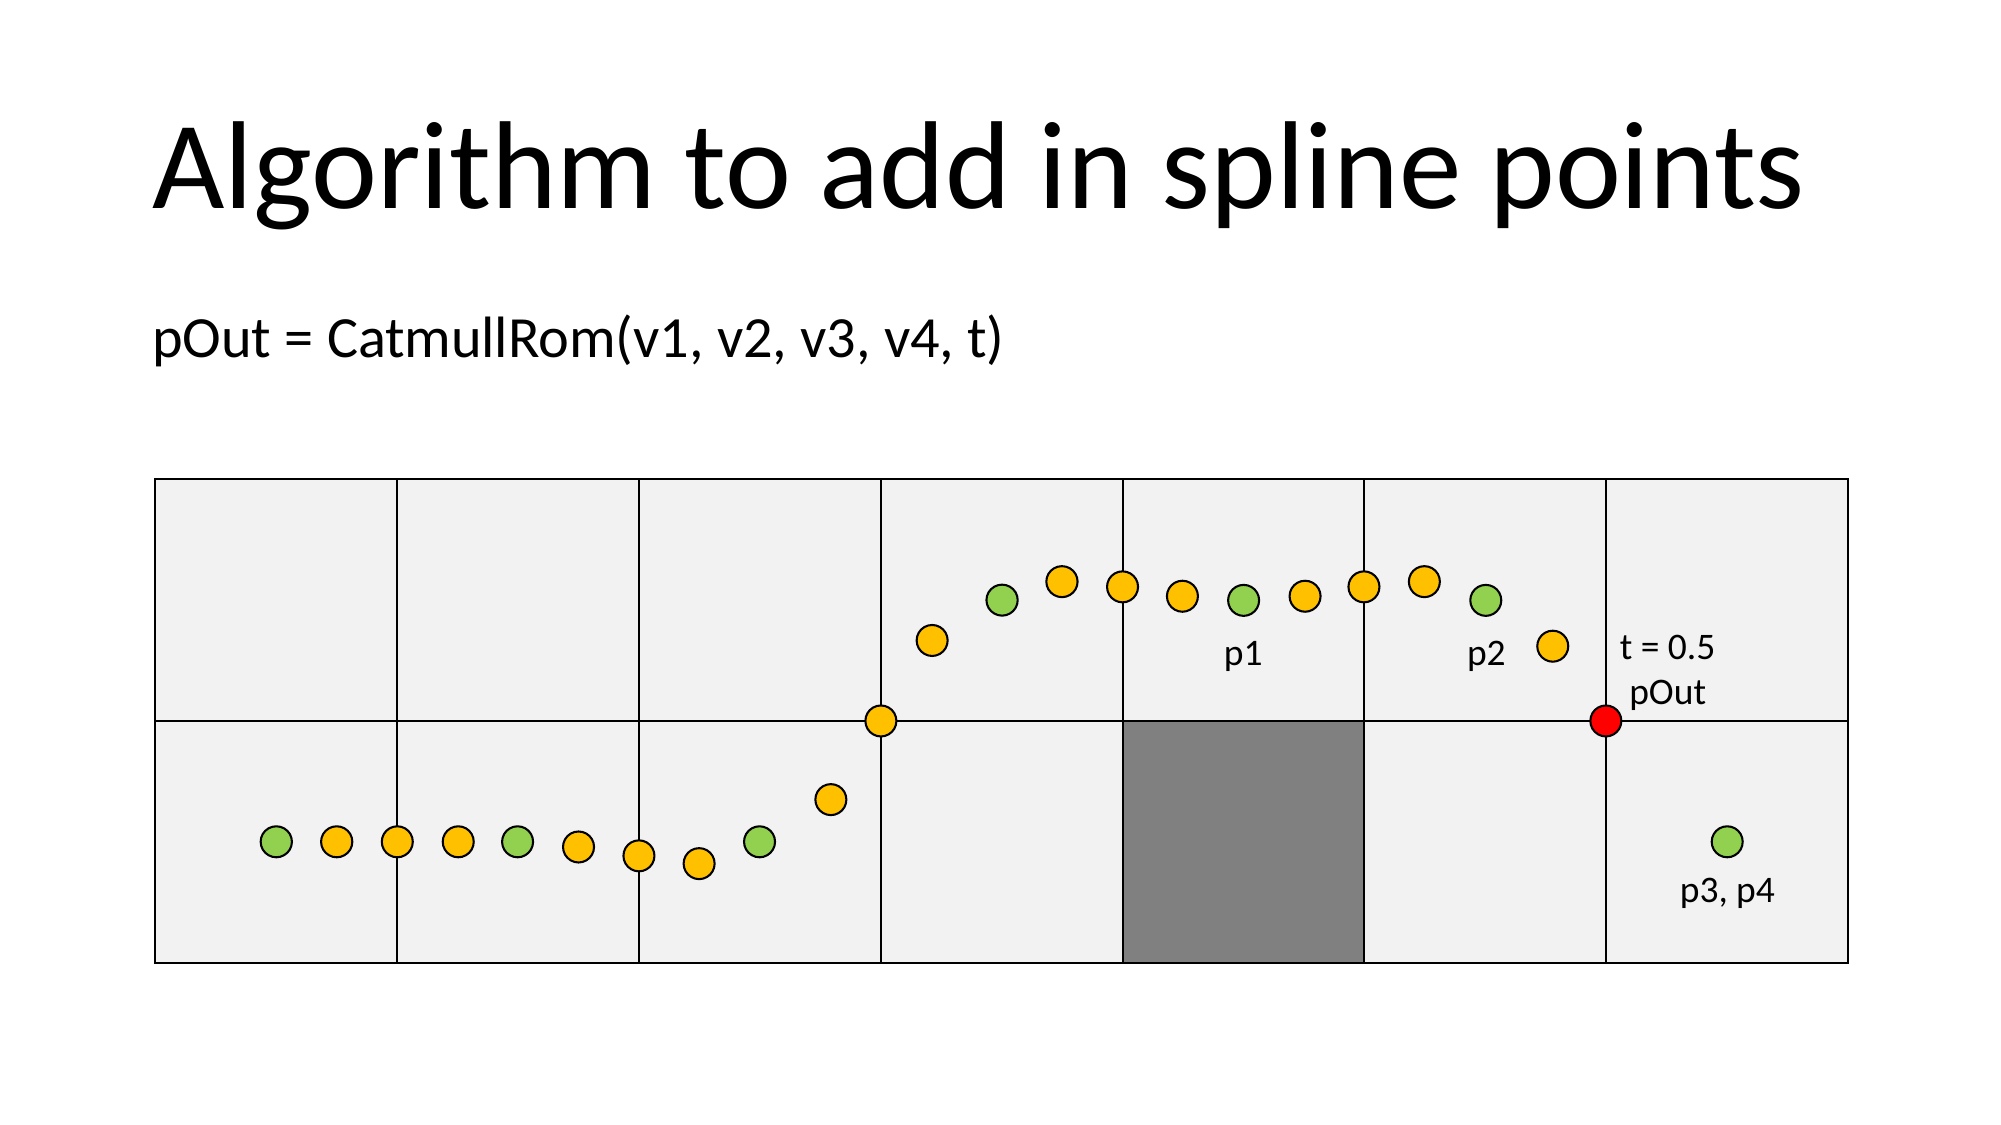

# Algorithm to add in spline points
pOut = CatmullRom(v1, v2, v3, v4, t)

t = 0.5
pOut
p1
p2

p3, p4